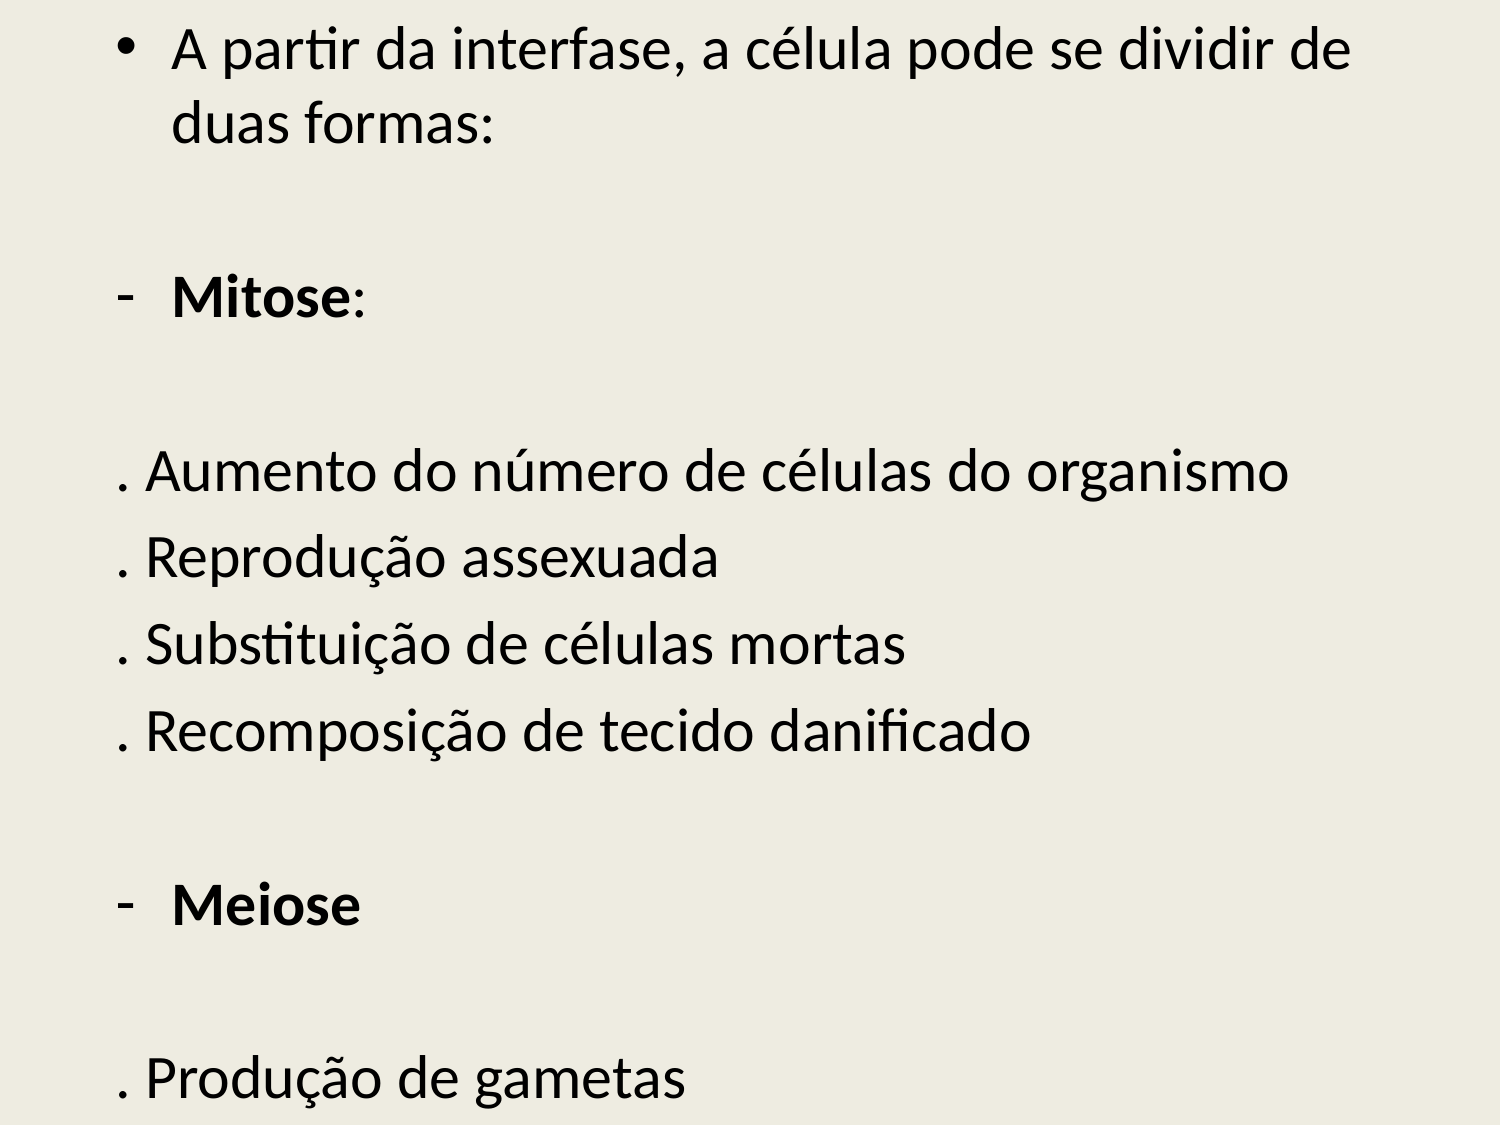

A partir da interfase, a célula pode se dividir de duas formas:

Mitose:

. Aumento do número de células do organismo
. Reprodução assexuada
. Substituição de células mortas
. Recomposição de tecido danificado

Meiose

. Produção de gametas